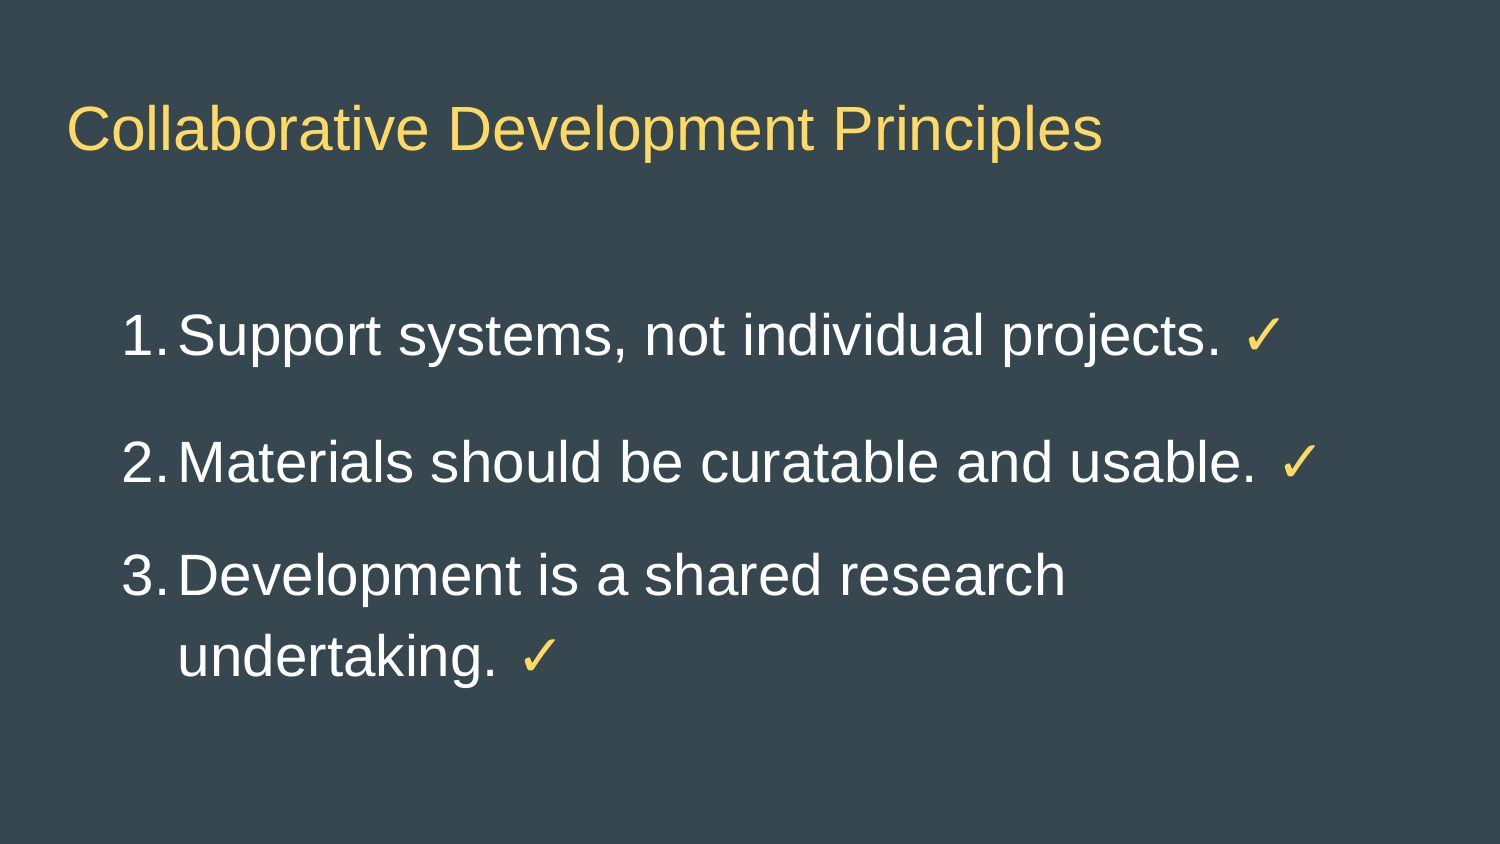

# Collaborative Development Principles
Support systems, not individual projects. ✓
Materials should be curatable and usable. ✓
Development is a shared research undertaking. ✓